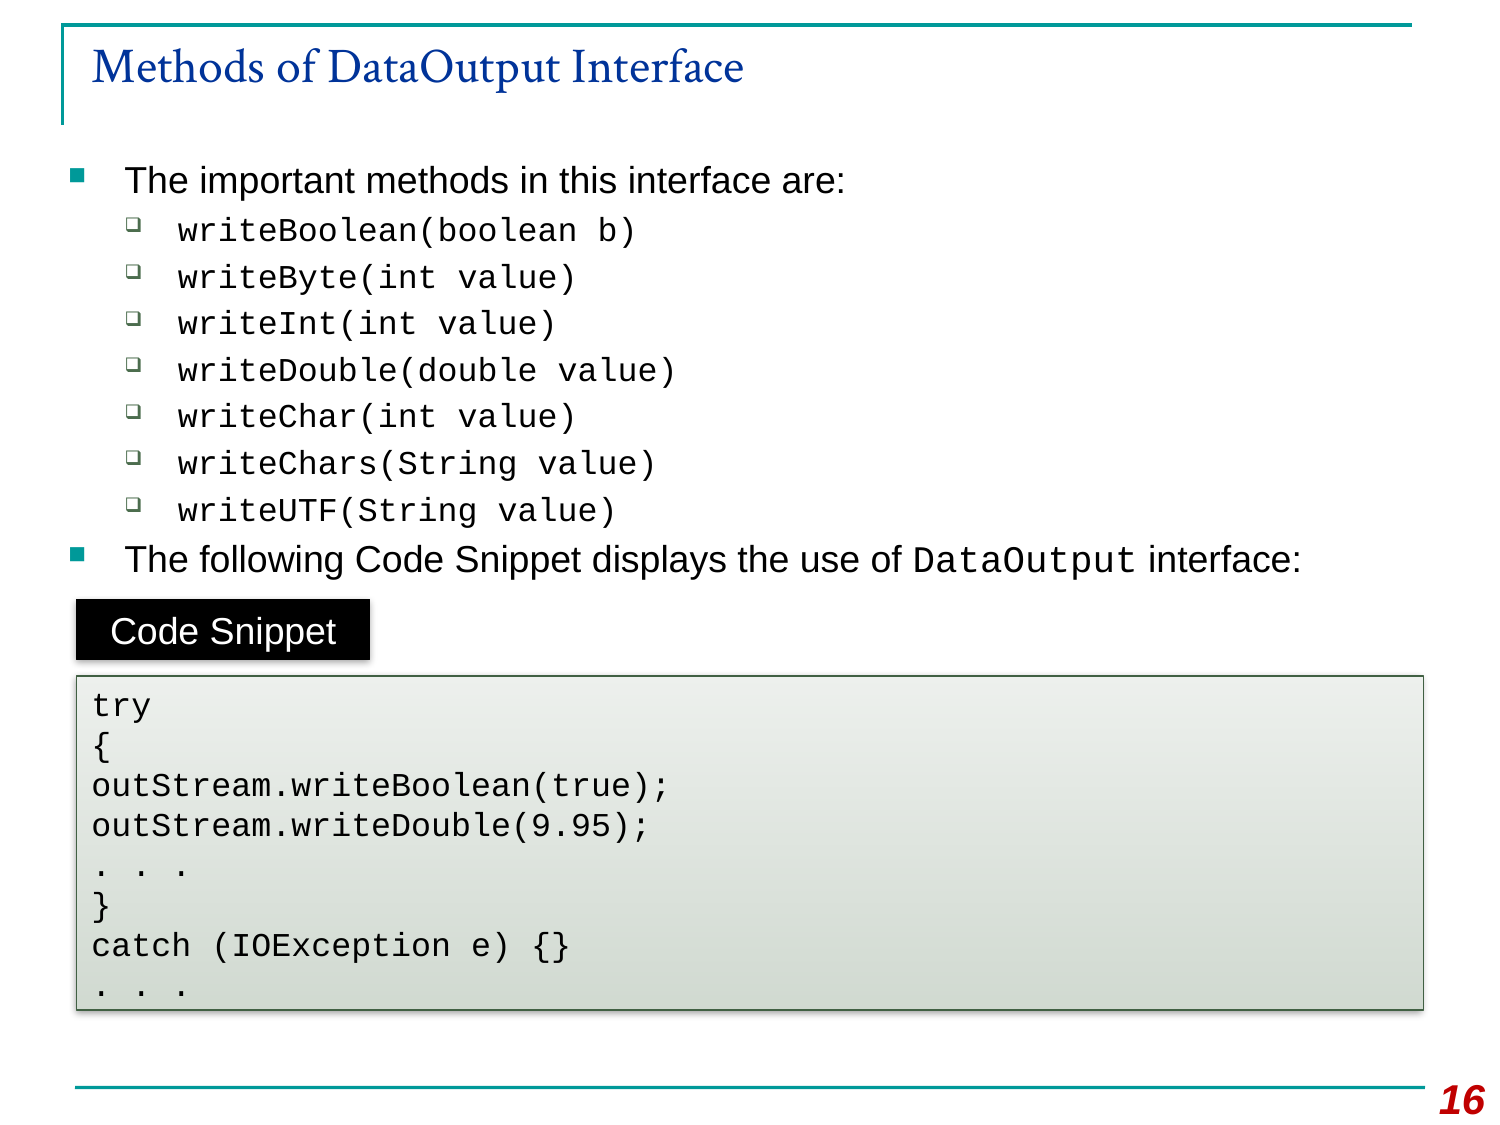

# Methods of DataOutput Interface
The important methods in this interface are:
writeBoolean(boolean b)
writeByte(int value)
writeInt(int value)
writeDouble(double value)
writeChar(int value)
writeChars(String value)
writeUTF(String value)
The following Code Snippet displays the use of DataOutput interface:

Code Snippet
try
{
outStream.writeBoolean(true);
outStream.writeDouble(9.95);
. . .
}
catch (IOException e) {}
. . .
16